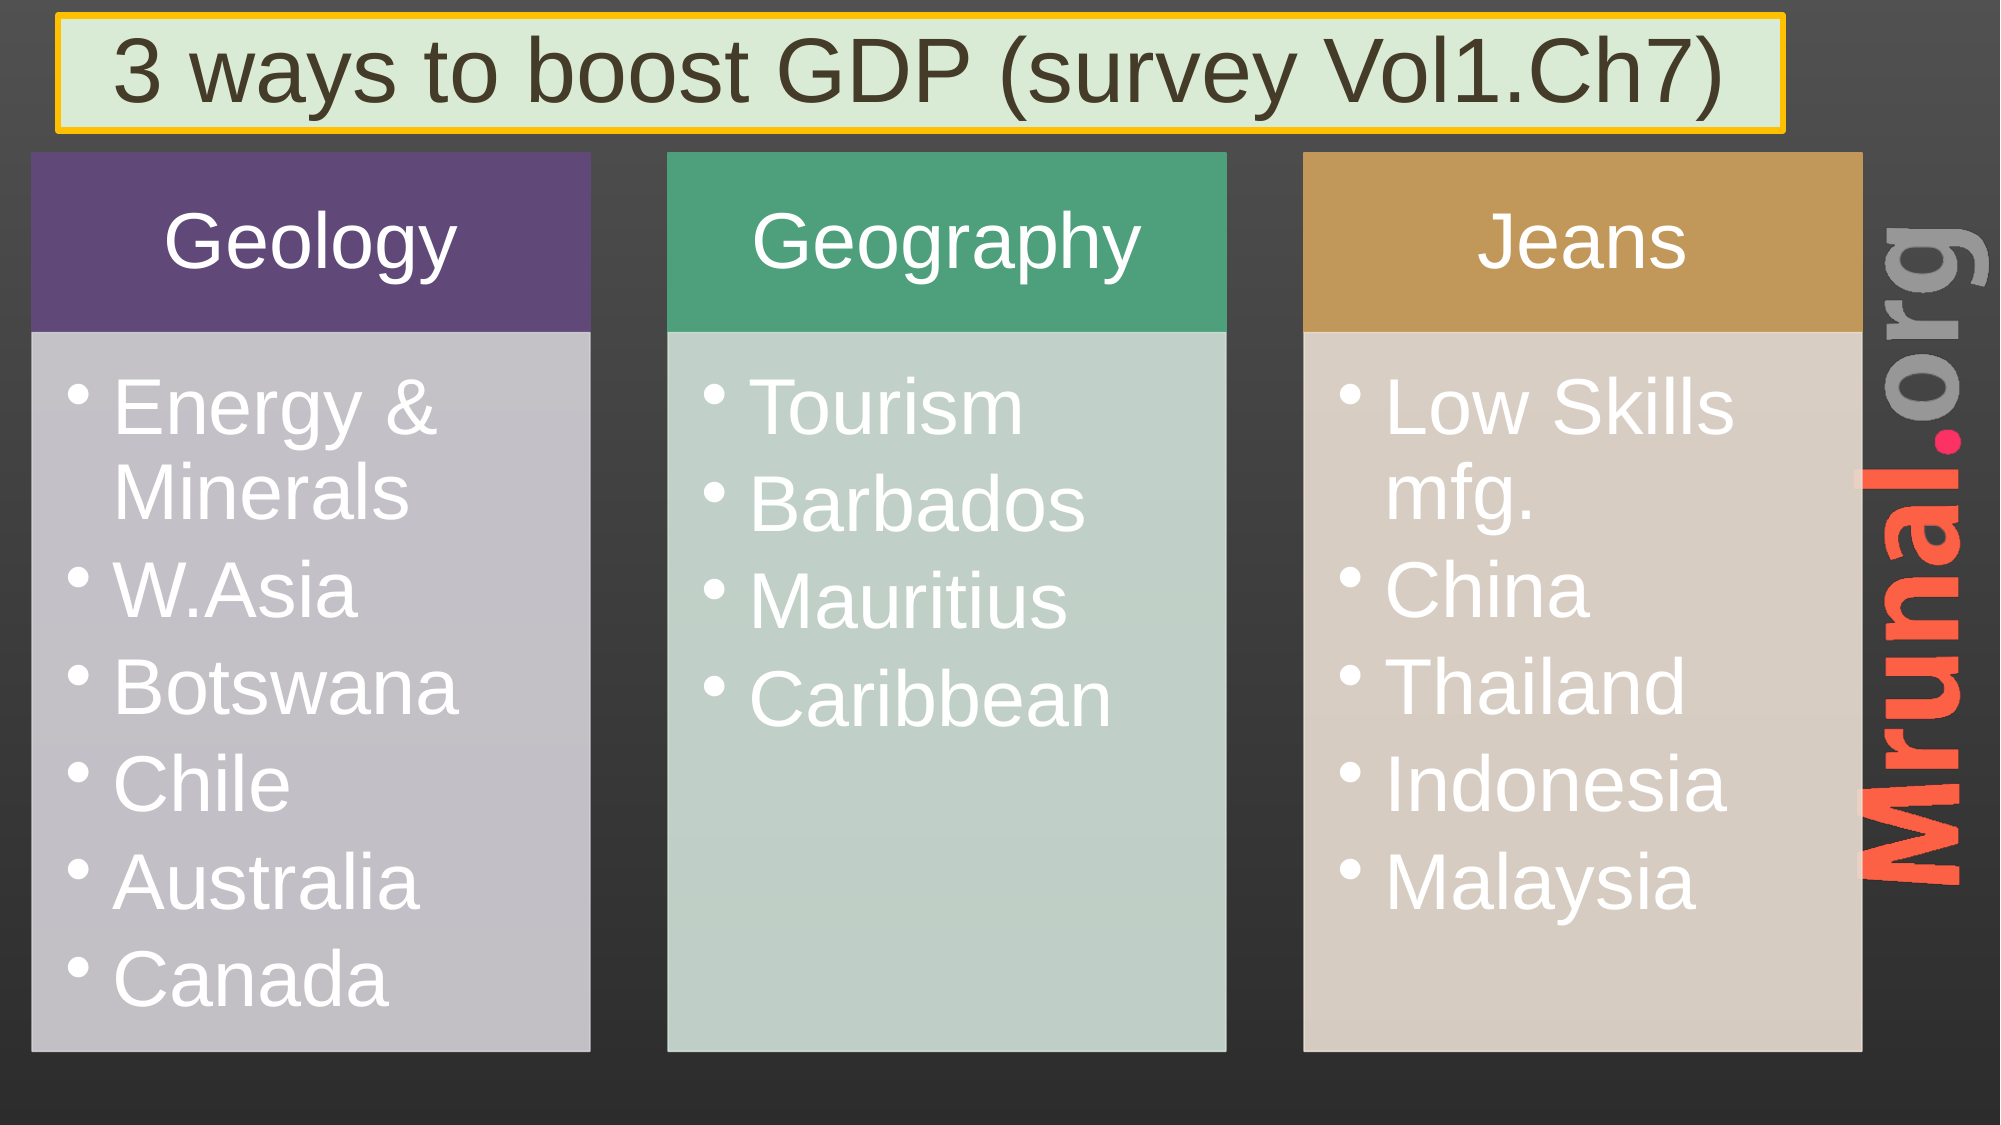

# 3 ways to boost GDP (survey Vol1.Ch7)
Geology
Energy & Minerals
W.Asia
Botswana
Chile
Australia
Canada
Geography
Tourism
Barbados
Mauritius
Caribbean
Jeans
Low Skills mfg.
China
Thailand
Indonesia
Malaysia